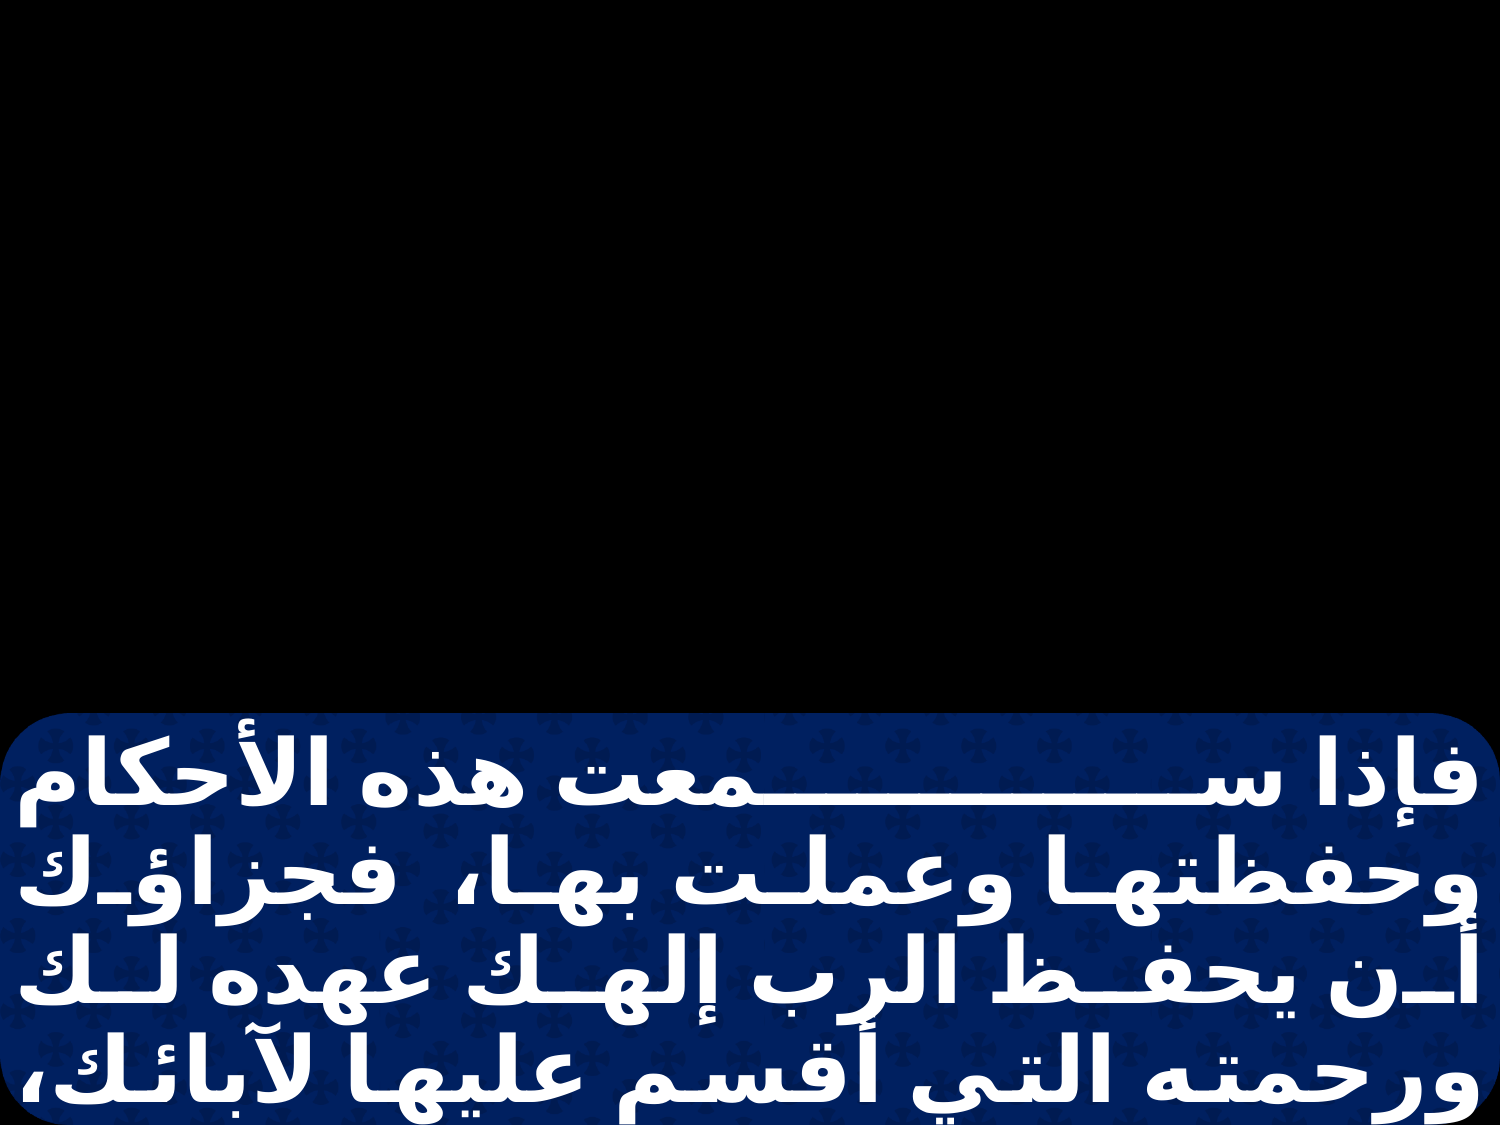

فإذا سمعت هذه الأحكام وحفظتها وعملت بها،  فجزاؤك أن يحفظ الرب إلهك عهده لك ورحمته التي أقسم عليها لآبائك، فيحبك ويباركك ويكبرك  ويبارك ثمرة أحشائك، وثمرة أرضك وقمحك